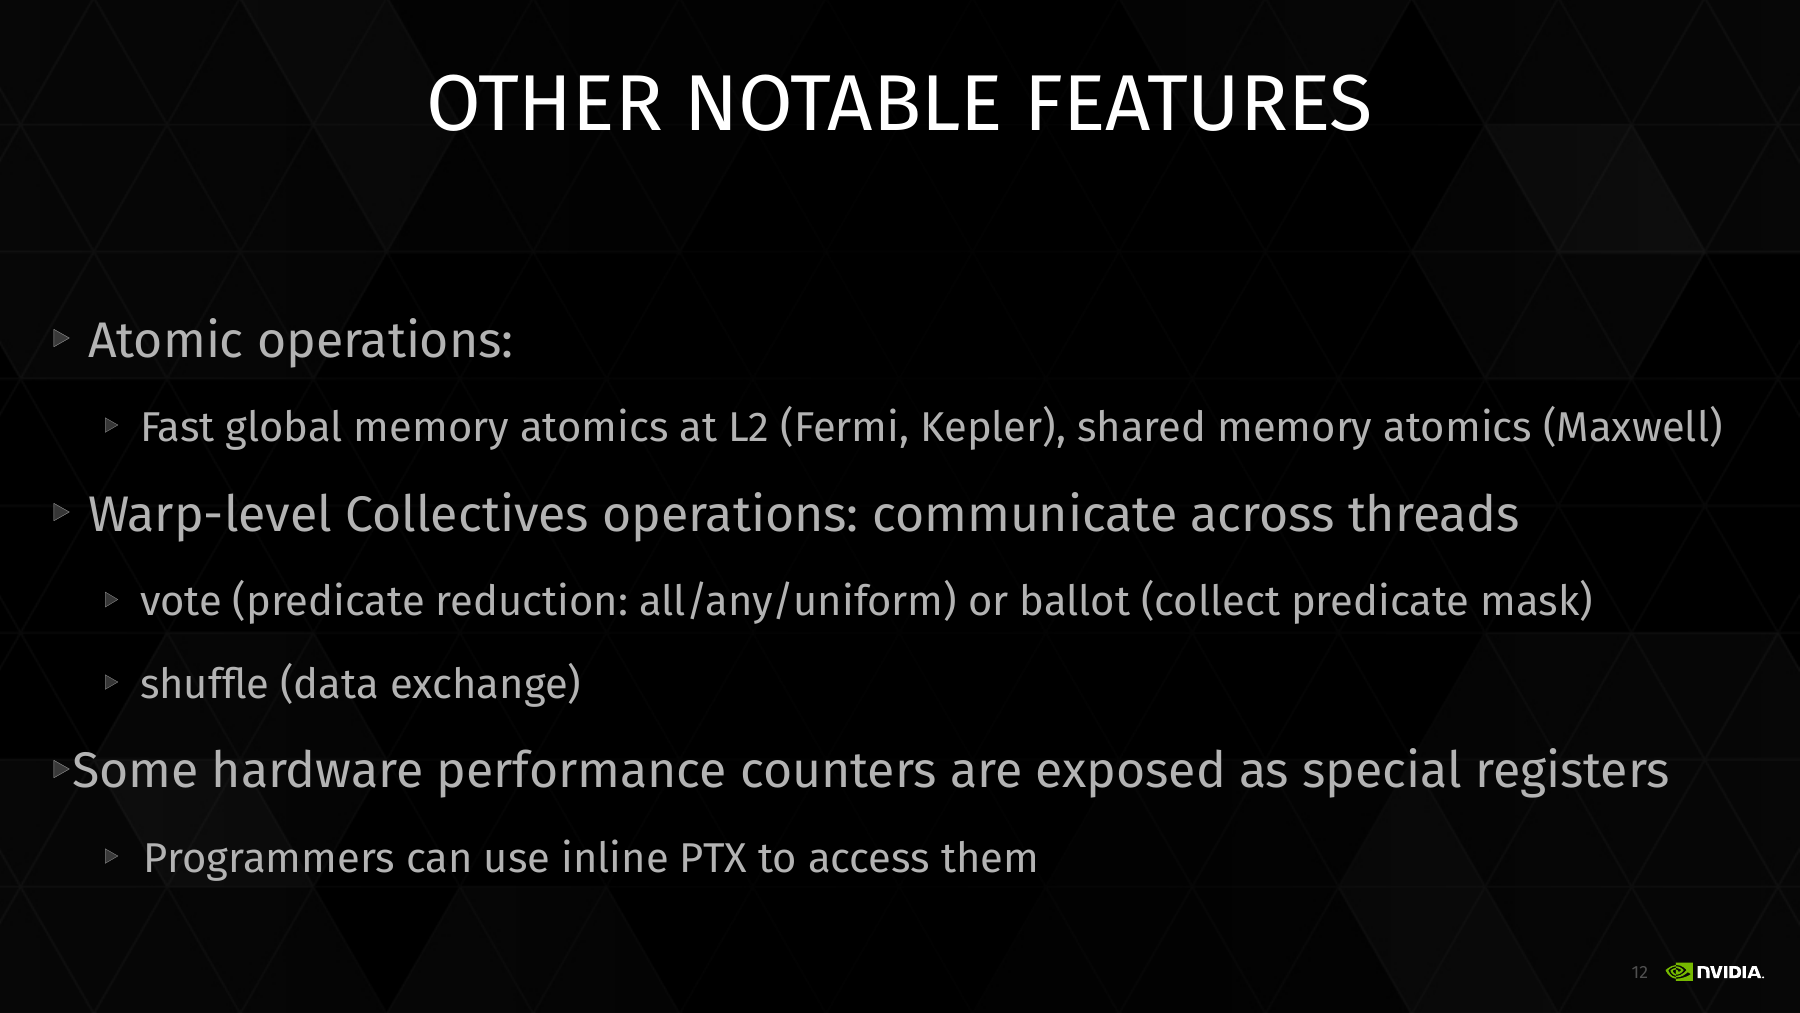

# Other Notable Features

Atomic operations:
Fast global memory atomics at L2 (Fermi, Kepler), shared memory atomics (Maxwell)
Warp-level Collectives operations: communicate across threads
vote (predicate reduction: all/any/uniform) or ballot (collect predicate mask)
shuffle (data exchange)
Some hardware performance counters are exposed as special registers
Programmers can use inline PTX to access them